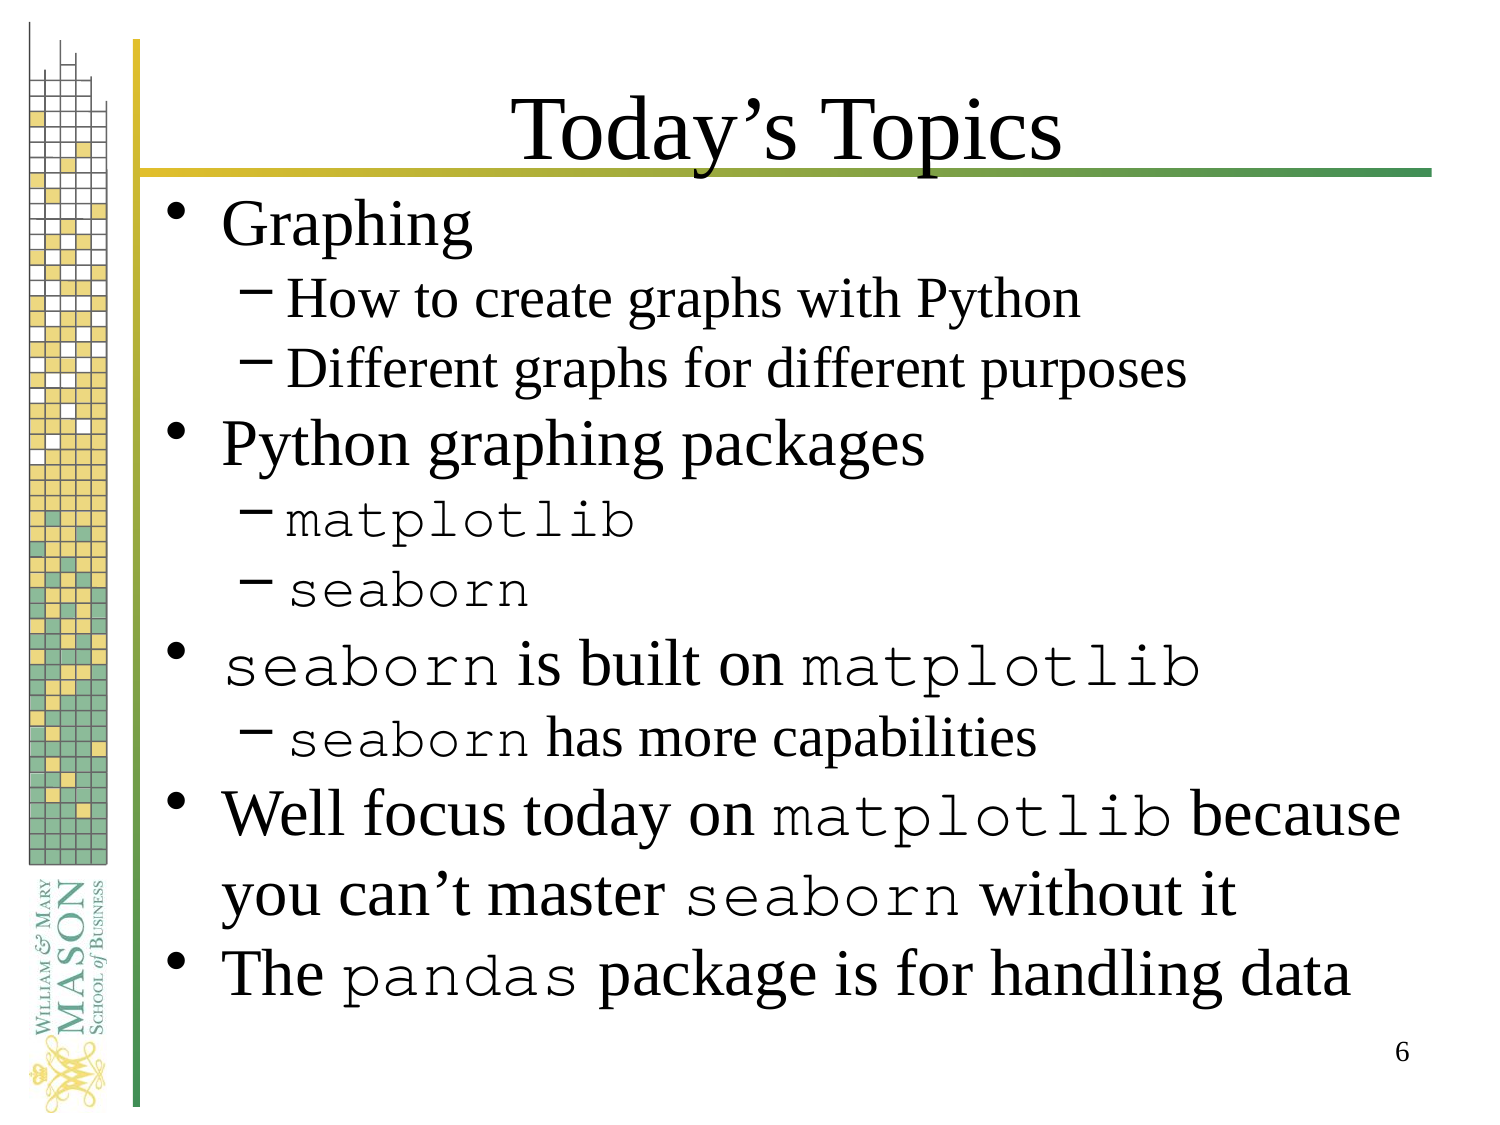

# Today’s Topics
Graphing
How to create graphs with Python
Different graphs for different purposes
Python graphing packages
matplotlib
seaborn
seaborn is built on matplotlib
seaborn has more capabilities
Well focus today on matplotlib because you can’t master seaborn without it
The pandas package is for handling data
6